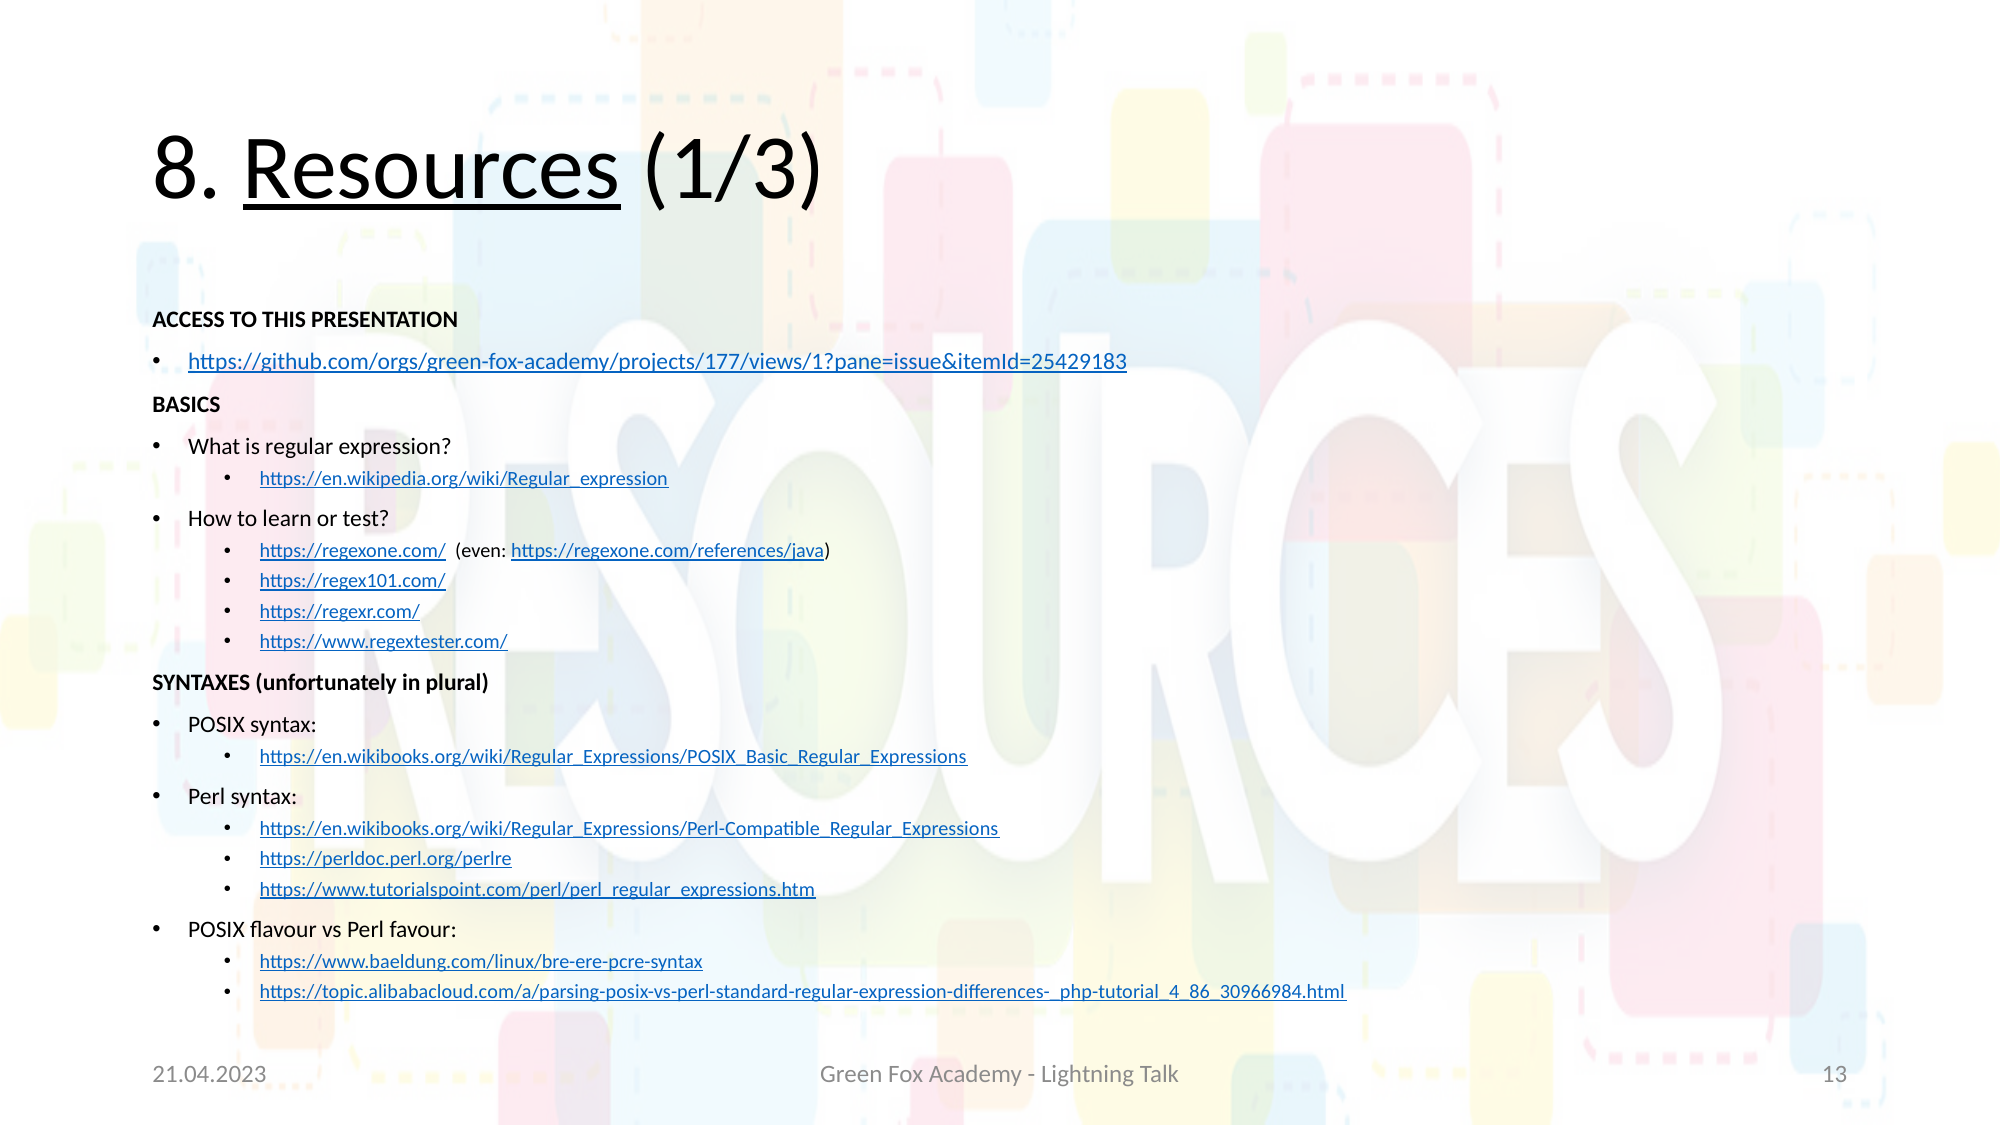

# 8. Resources (1/3)
ACCESS TO THIS PRESENTATION
https://github.com/orgs/green-fox-academy/projects/177/views/1?pane=issue&itemId=25429183
BASICS
What is regular expression?
https://en.wikipedia.org/wiki/Regular_expression
How to learn or test?
https://regexone.com/  (even: https://regexone.com/references/java)
https://regex101.com/
https://regexr.com/
https://www.regextester.com/
SYNTAXES (unfortunately in plural)
POSIX syntax:
https://en.wikibooks.org/wiki/Regular_Expressions/POSIX_Basic_Regular_Expressions
Perl syntax:
https://en.wikibooks.org/wiki/Regular_Expressions/Perl-Compatible_Regular_Expressions
https://perldoc.perl.org/perlre
https://www.tutorialspoint.com/perl/perl_regular_expressions.htm
POSIX flavour vs Perl favour:
https://www.baeldung.com/linux/bre-ere-pcre-syntax
https://topic.alibabacloud.com/a/parsing-posix-vs-perl-standard-regular-expression-differences-_php-tutorial_4_86_30966984.html
21.04.2023
Green Fox Academy - Lightning Talk
13